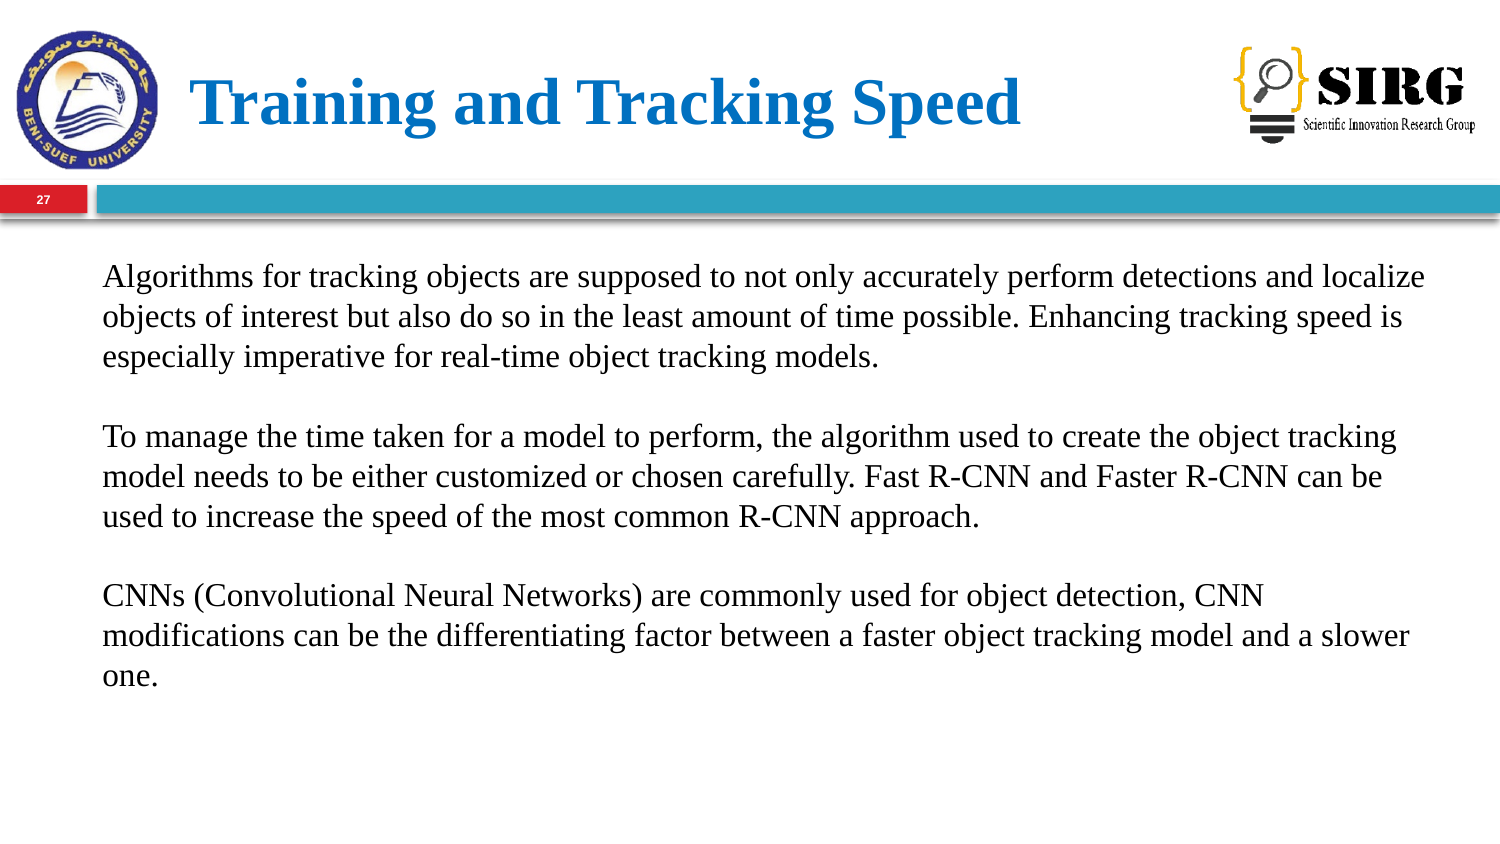

Training and Tracking Speed
27
Algorithms for tracking objects are supposed to not only accurately perform detections and localize objects of interest but also do so in the least amount of time possible. Enhancing tracking speed is especially imperative for real-time object tracking models.

To manage the time taken for a model to perform, the algorithm used to create the object tracking model needs to be either customized or chosen carefully. Fast R-CNN and Faster R-CNN can be used to increase the speed of the most common R-CNN approach.

CNNs (Convolutional Neural Networks) are commonly used for object detection, CNN modifications can be the differentiating factor between a faster object tracking model and a slower one.